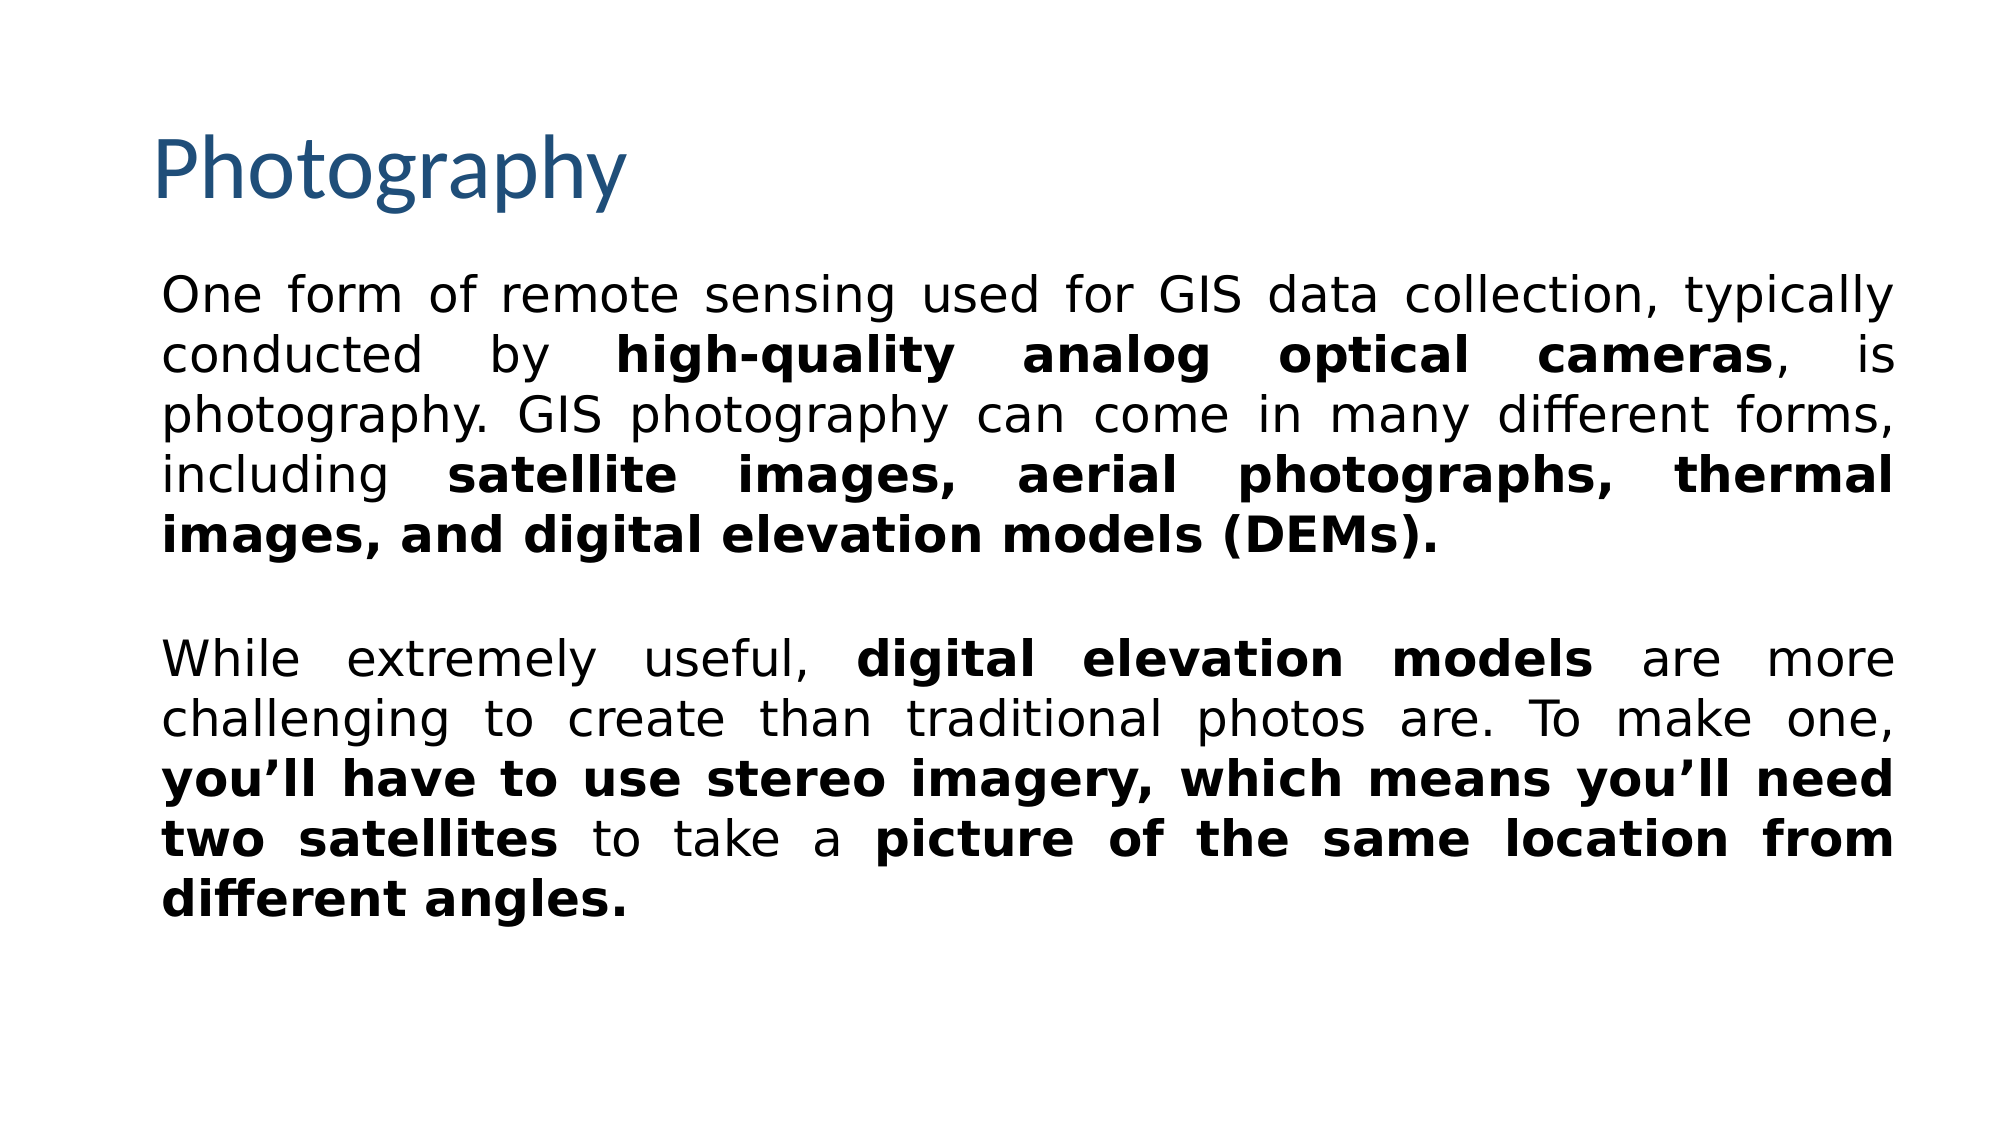

# Photography
One form of remote sensing used for GIS data collection, typically conducted by high-quality analog optical cameras, is photography. GIS photography can come in many different forms, including satellite images, aerial photographs, thermal images, and digital elevation models (DEMs).

While extremely useful, digital elevation models are more challenging to create than traditional photos are. To make one, you’ll have to use stereo imagery, which means you’ll need two satellites to take a picture of the same location from different angles.